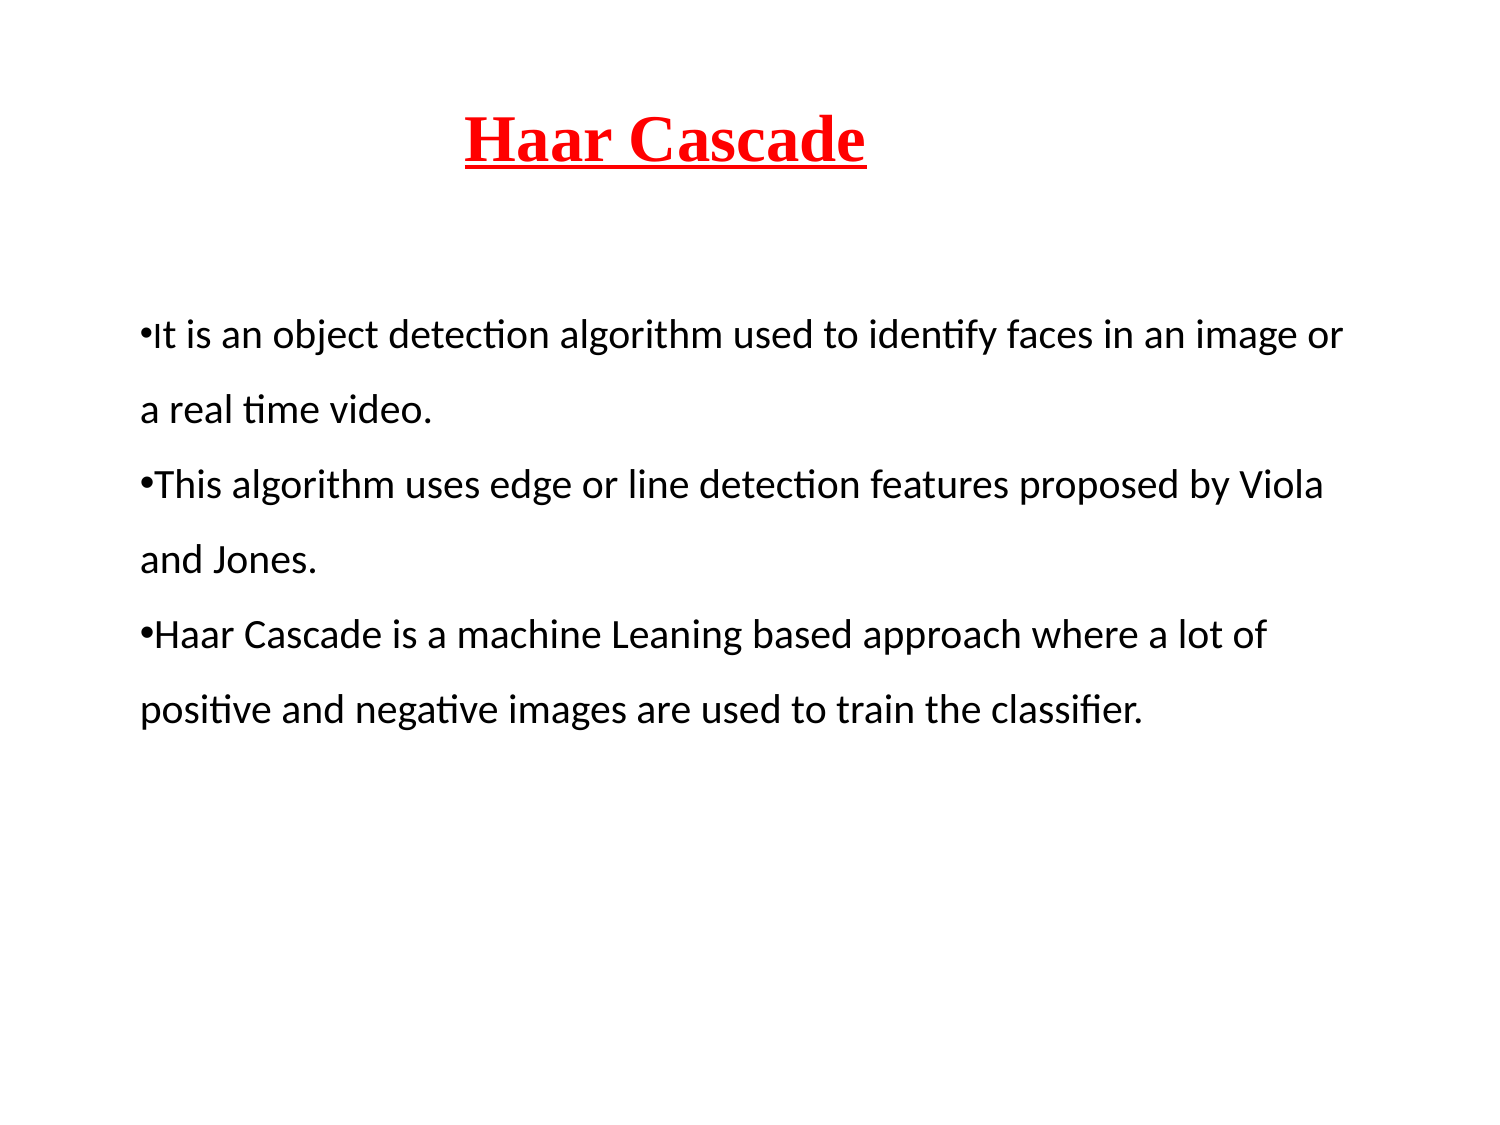

Haar Cascade
It is an object detection algorithm used to identify faces in an image or a real time video.
This algorithm uses edge or line detection features proposed by Viola and Jones.
Haar Cascade is a machine Leaning based approach where a lot of positive and negative images are used to train the classifier.